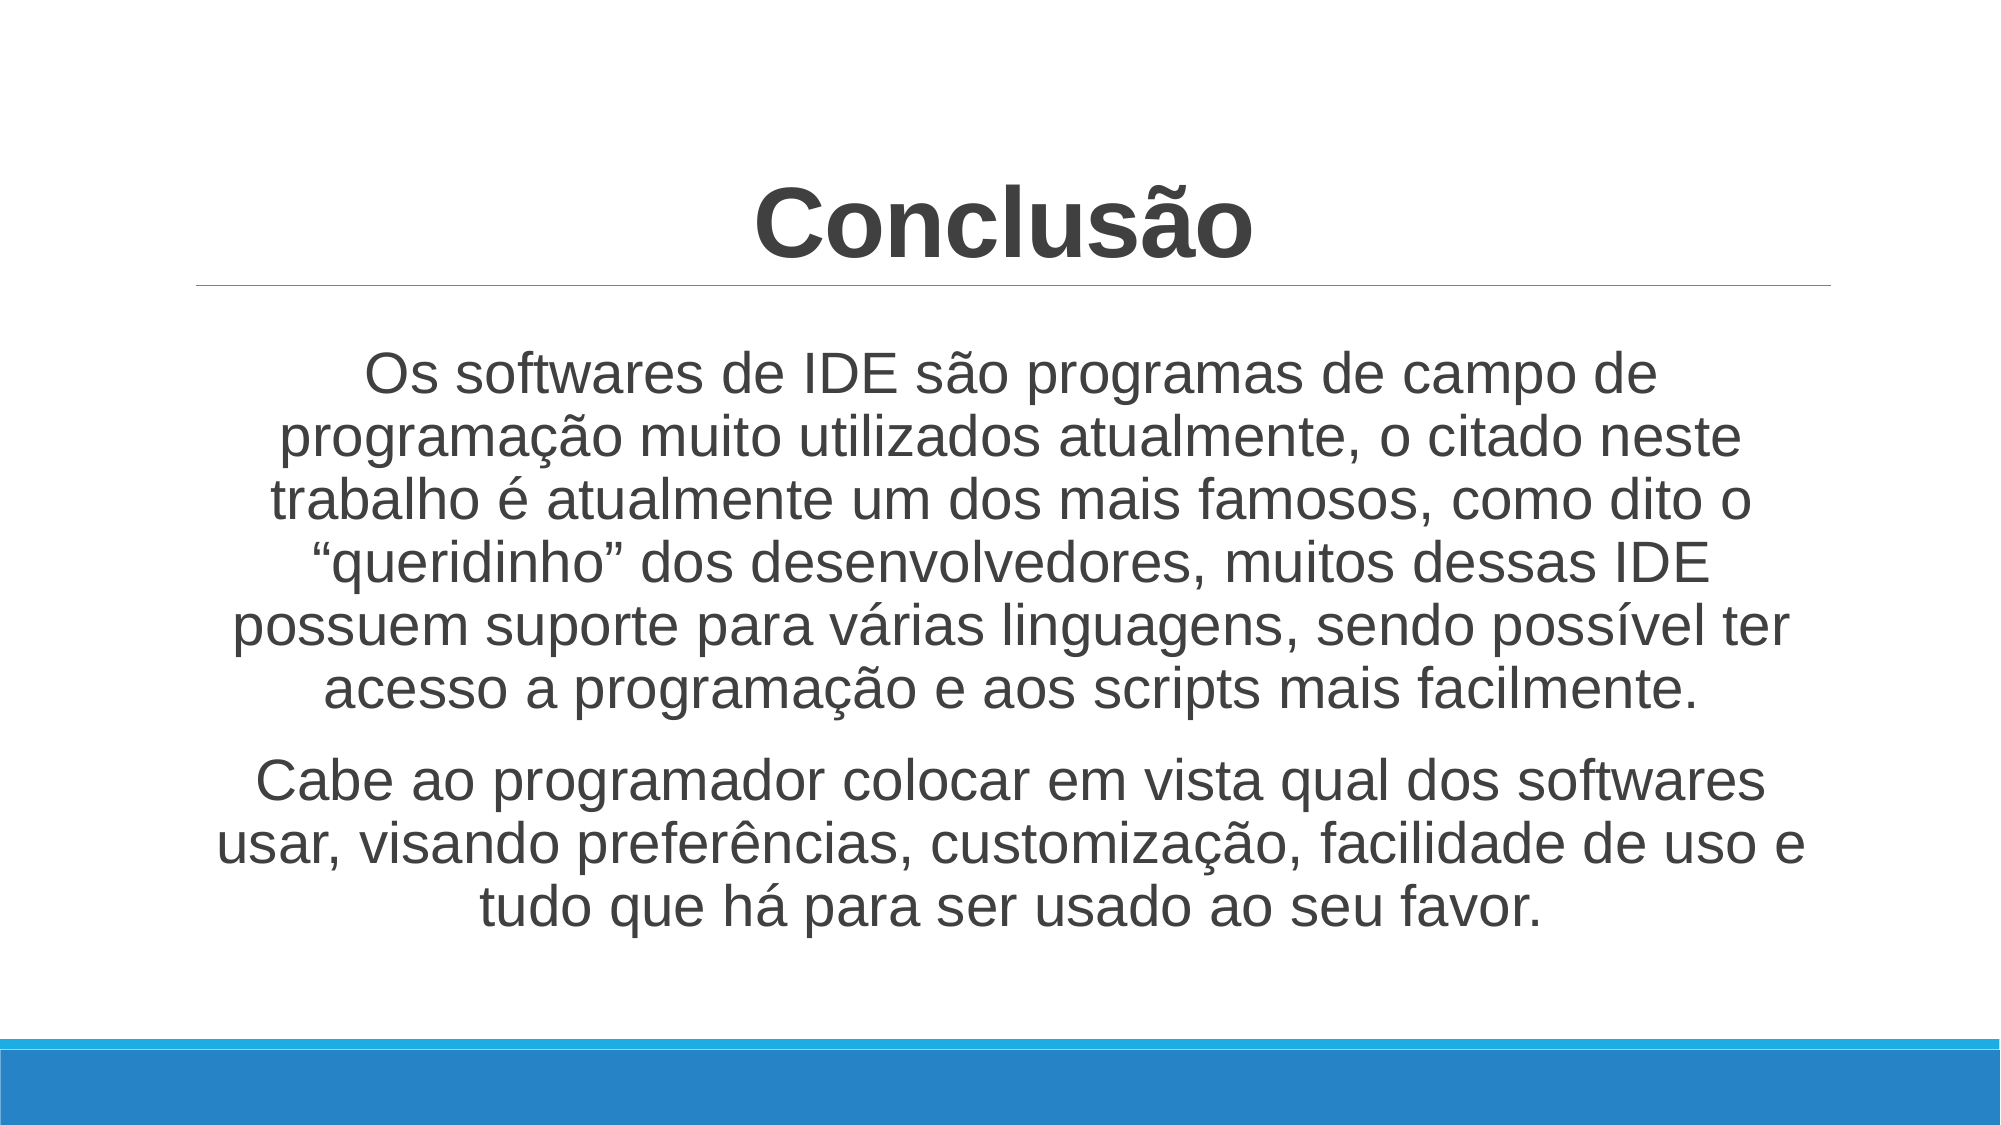

# Conclusão
Os softwares de IDE são programas de campo de programação muito utilizados atualmente, o citado neste trabalho é atualmente um dos mais famosos, como dito o “queridinho” dos desenvolvedores, muitos dessas IDE possuem suporte para várias linguagens, sendo possível ter acesso a programação e aos scripts mais facilmente.
Cabe ao programador colocar em vista qual dos softwares usar, visando preferências, customização, facilidade de uso e tudo que há para ser usado ao seu favor.